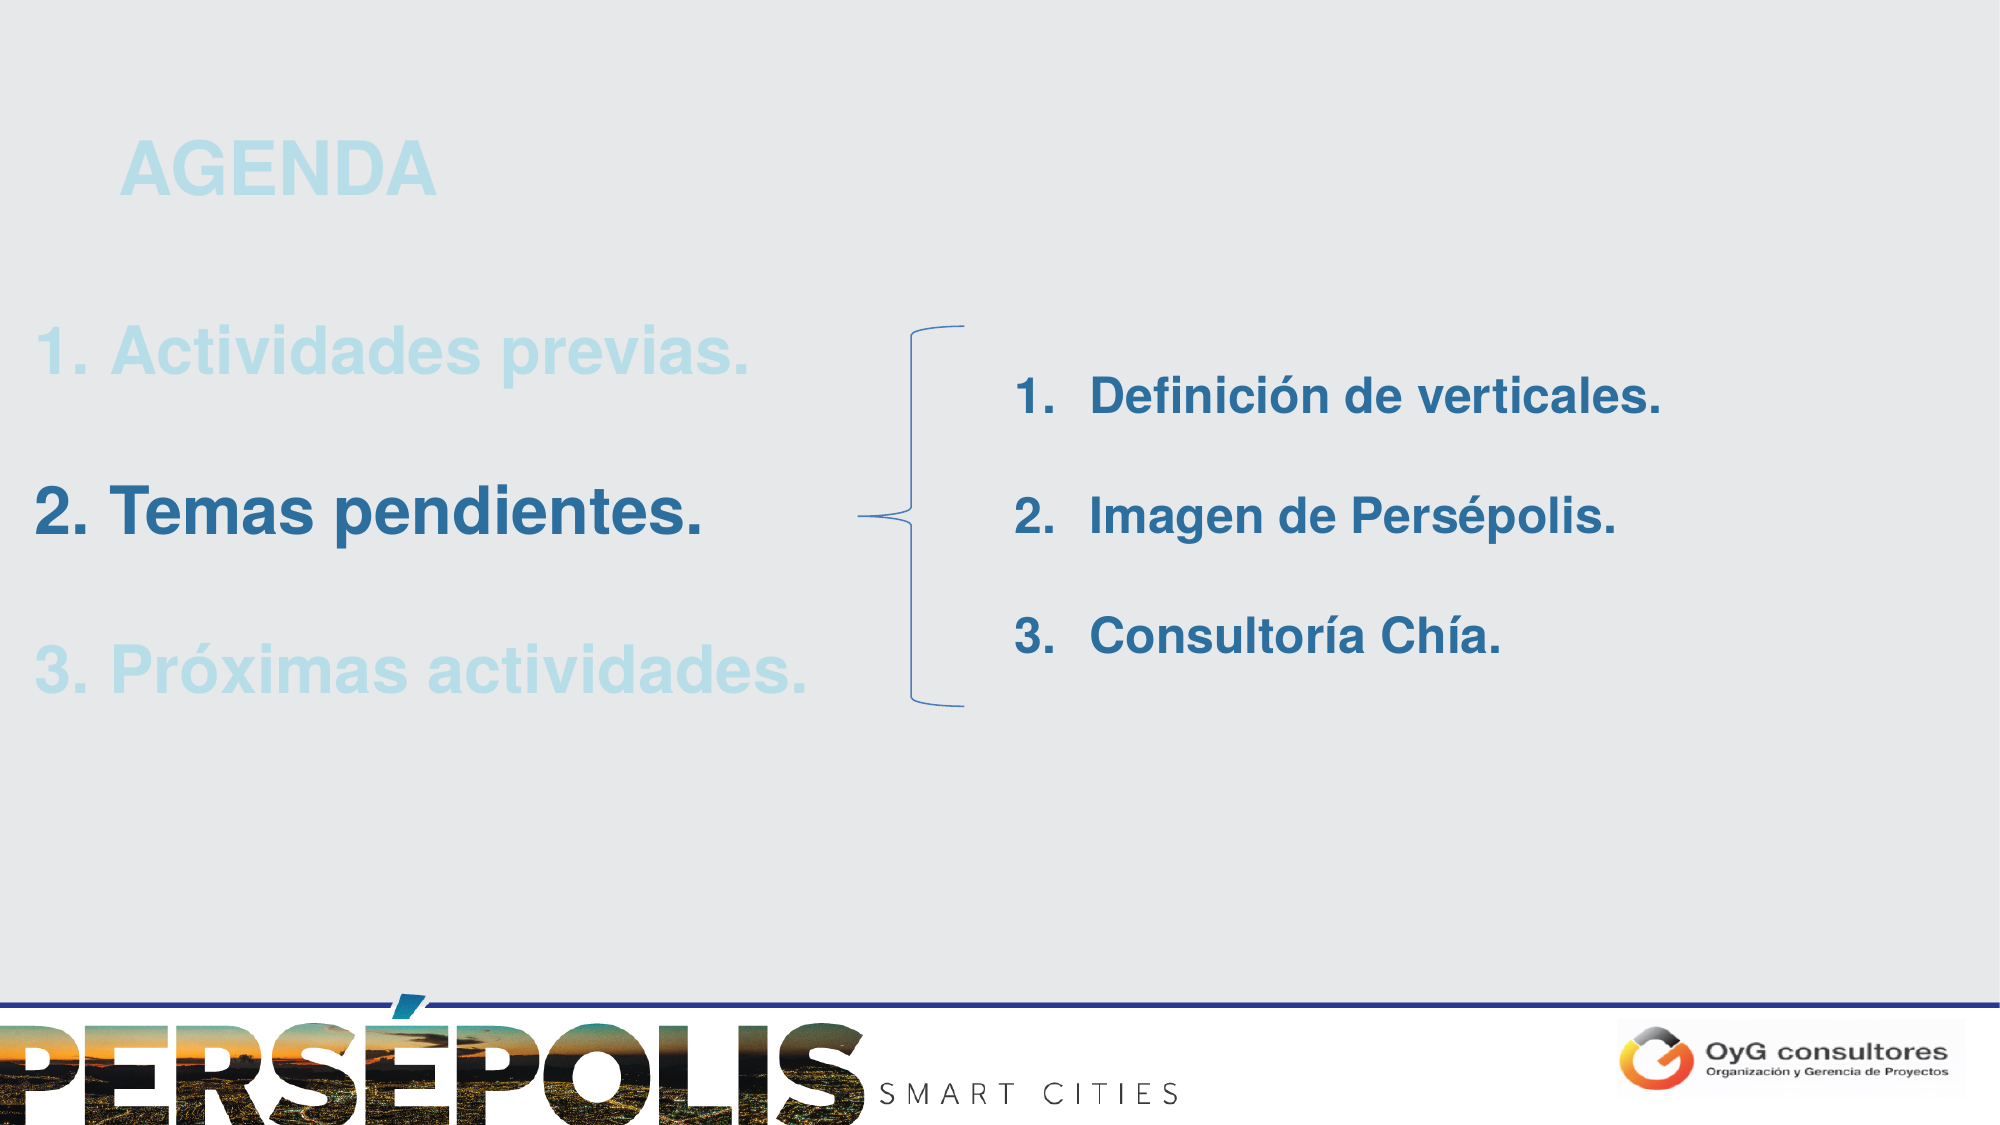

AGENDA
Actividades previas.

Temas pendientes.

Próximas actividades.

Definición de verticales.

Imagen de Persépolis.

Consultoría Chía.